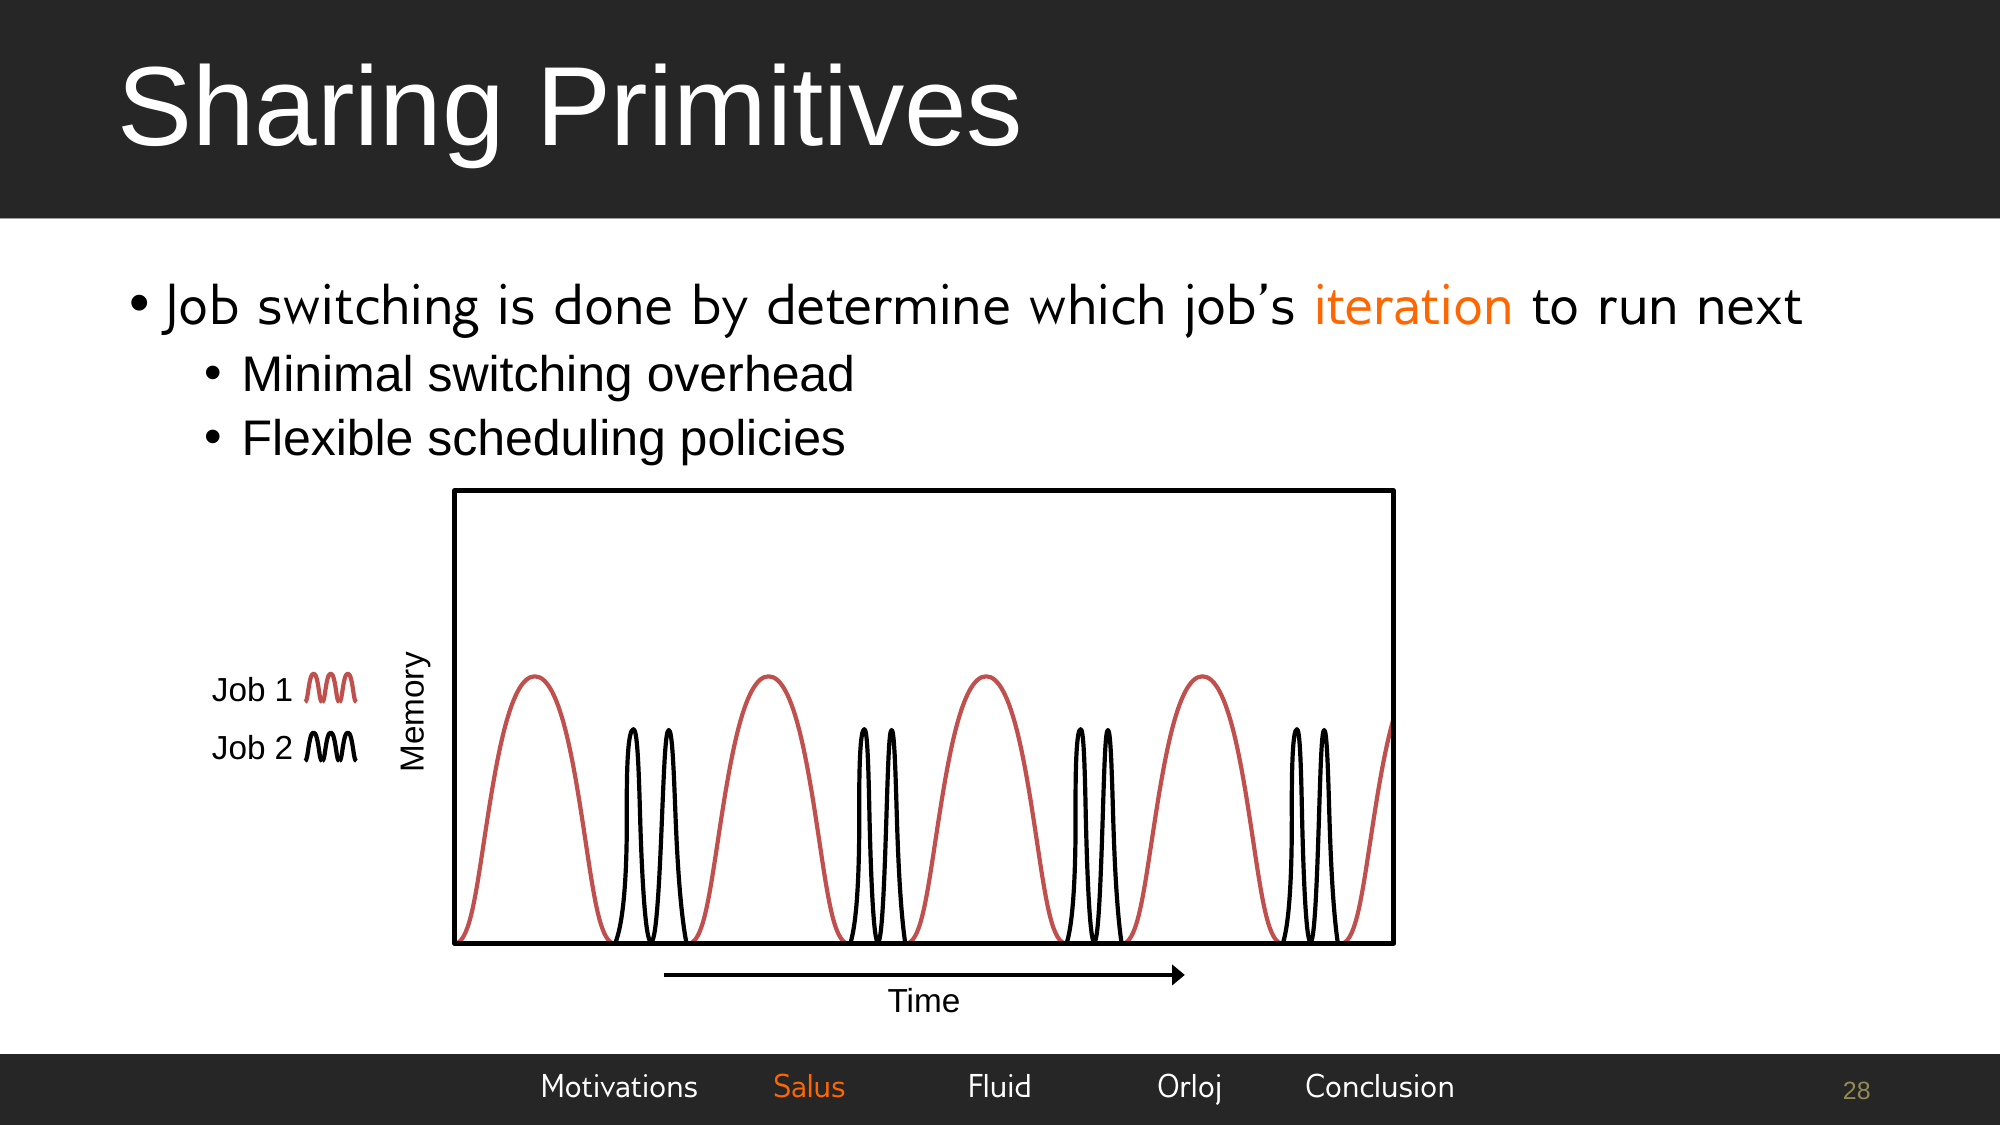

# Sharing Primitives
Job switching is done by determine which job’s iteration to run next
Minimal switching overhead
Flexible scheduling policies

Deep Learning Frameworks

Job 1

Memory
Job 2

Time
| Motivations | Salus | Fluid | Orloj | Conclusion |
| --- | --- | --- | --- | --- |
28